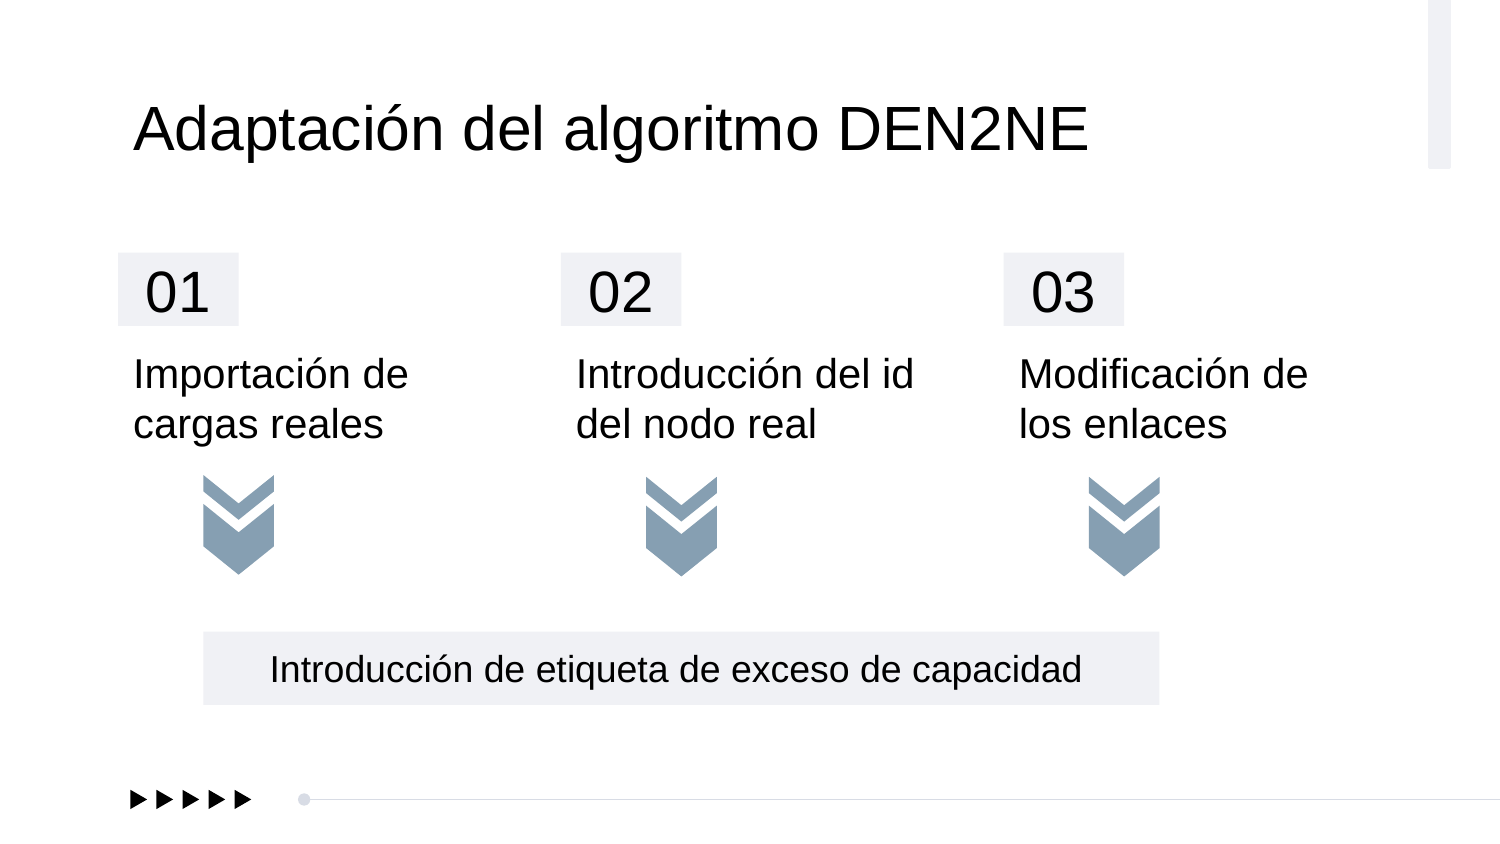

# Adaptación del algoritmo DEN2NE
01
02
03
Importación de cargas reales
Introducción del id del nodo real
Modificación de los enlaces

Introducción de etiqueta de exceso de capacidad